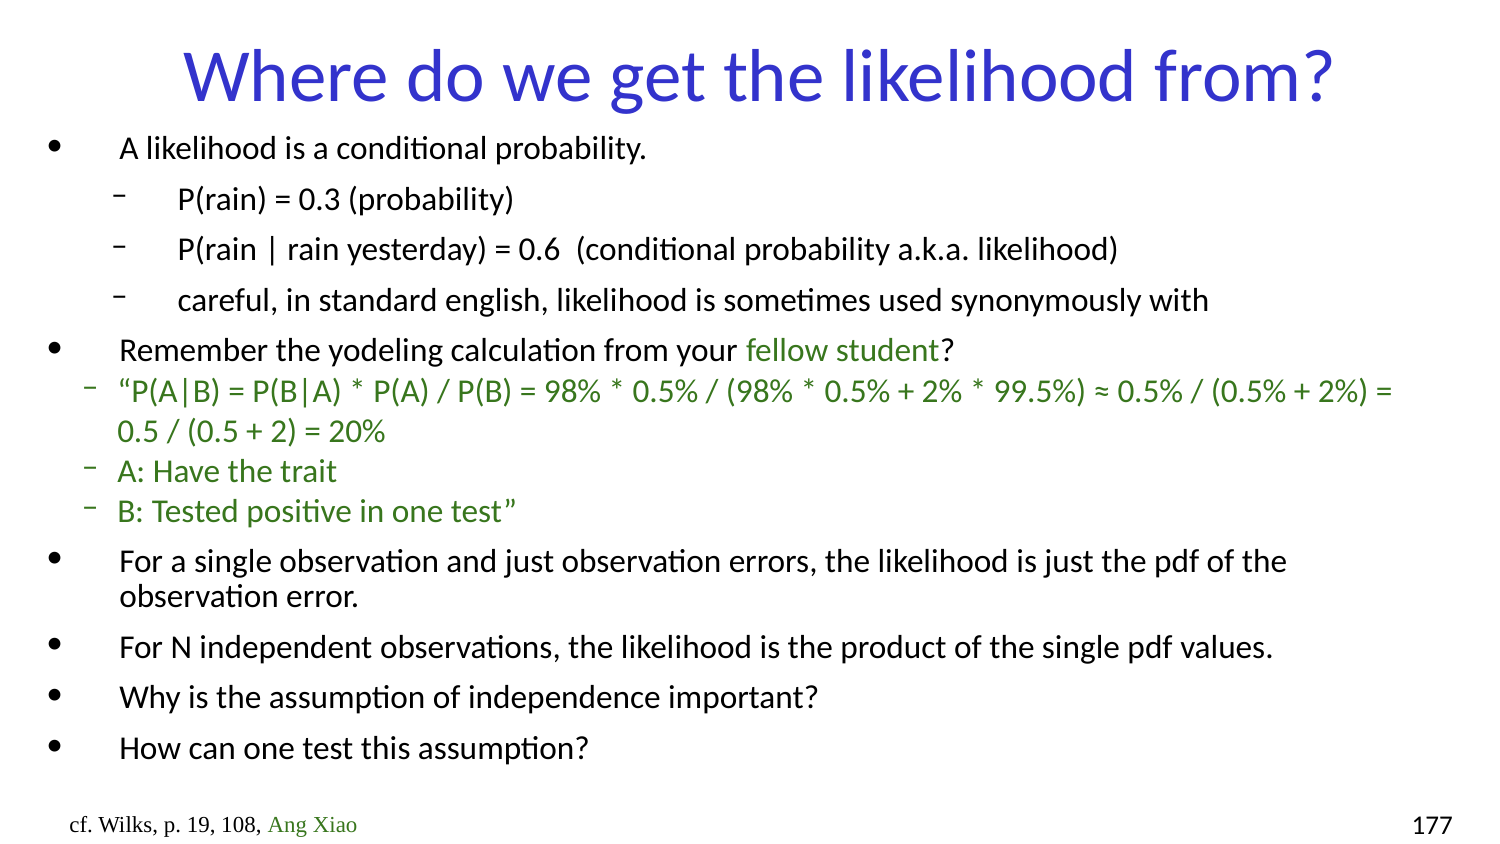

# Where do we get the likelihood from?
A likelihood is a conditional probability.
P(rain) = 0.3 (probability)
P(rain | rain yesterday) = 0.6  (conditional probability a.k.a. likelihood)
careful, in standard english, likelihood is sometimes used synonymously with
Remember the yodeling calculation from your fellow student?
“P(A|B) = P(B|A) * P(A) / P(B) = 98% * 0.5% / (98% * 0.5% + 2% * 99.5%) ≈ 0.5% / (0.5% + 2%) = 0.5 / (0.5 + 2) = 20%
A: Have the trait
B: Tested positive in one test”
For a single observation and just observation errors, the likelihood is just the pdf of the observation error.
For N independent observations, the likelihood is the product of the single pdf values.
Why is the assumption of independence important?
How can one test this assumption?
cf. Wilks, p. 19, 108, Ang Xiao
177